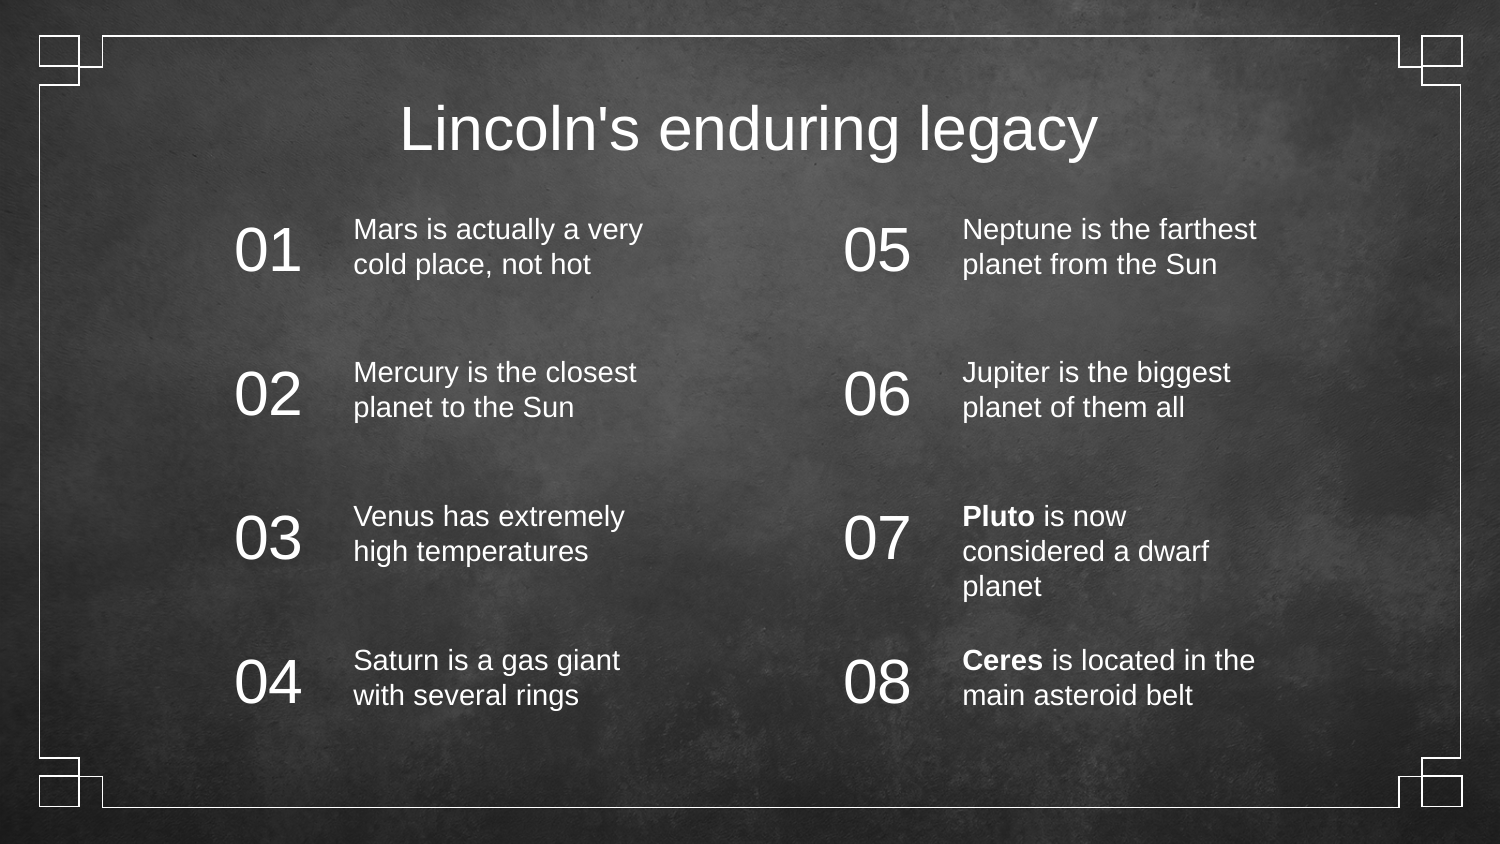

# Lincoln's enduring legacy
Mars is actually a very cold place, not hot
Neptune is the farthest planet from the Sun
01
05
Mercury is the closest planet to the Sun
Jupiter is the biggest planet of them all
02
06
Venus has extremely high temperatures
Pluto is now considered a dwarf planet
03
07
Saturn is a gas giant with several rings
Ceres is located in the main asteroid belt
04
08